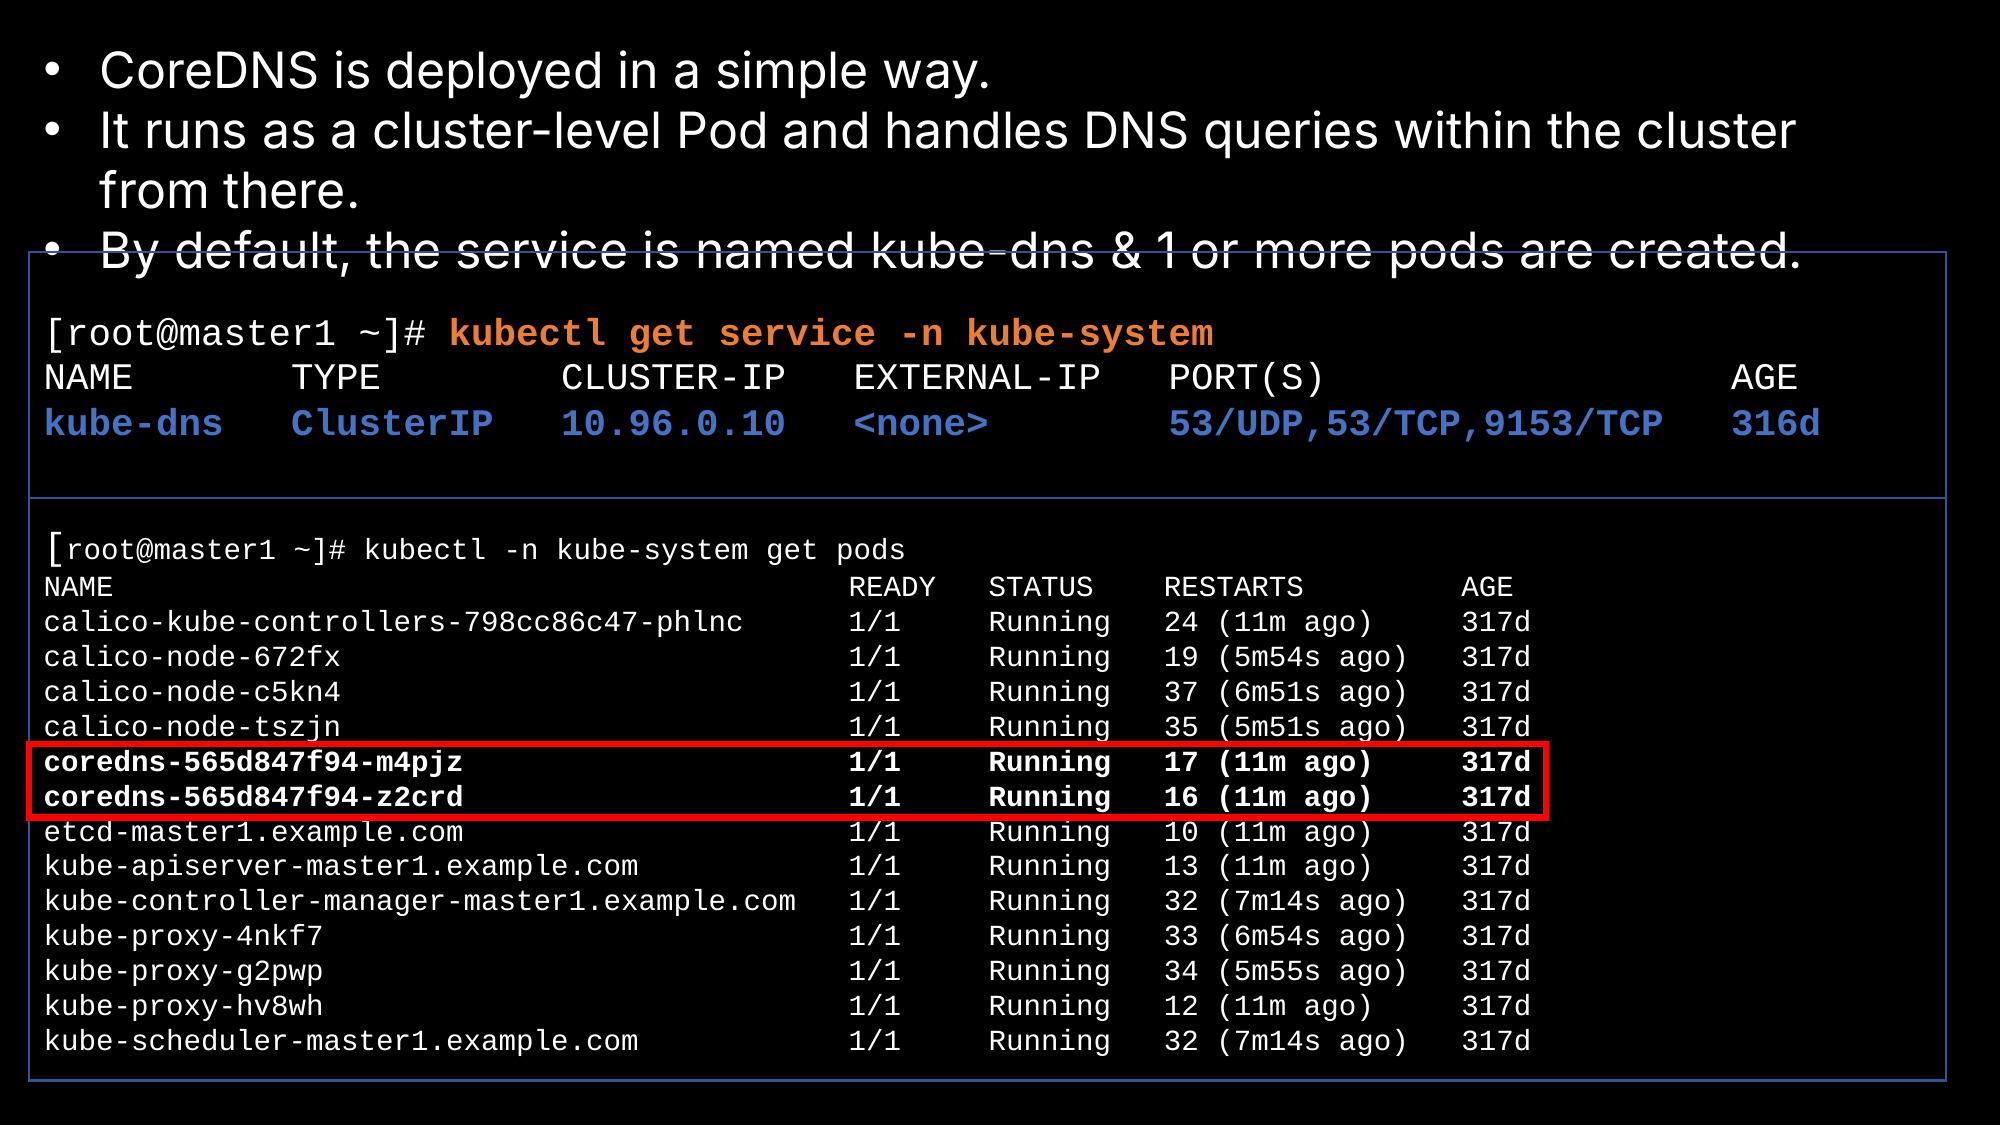

CoreDNS is deployed in a simple way.
It runs as a cluster-level Pod and handles DNS queries within the cluster from there.
By default, the service is named kube-dns & 1 or more pods are created.
[root@master1 ~]# kubectl get service -n kube-system
NAME       TYPE        CLUSTER-IP   EXTERNAL-IP   PORT(S)                  AGE
kube-dns   ClusterIP   10.96.0.10   <none>        53/UDP,53/TCP,9153/TCP   316d
[root@master1 ~]# kubectl -n kube-system get pods
NAME                                          READY   STATUS    RESTARTS         AGE
calico-kube-controllers-798cc86c47-phlnc      1/1     Running   24 (11m ago)     317d
calico-node-672fx                             1/1     Running   19 (5m54s ago)   317d
calico-node-c5kn4                             1/1     Running   37 (6m51s ago)   317d
calico-node-tszjn                             1/1     Running   35 (5m51s ago)   317d
coredns-565d847f94-m4pjz                      1/1     Running   17 (11m ago)     317d
coredns-565d847f94-z2crd                      1/1     Running   16 (11m ago)     317d
etcd-master1.example.com                      1/1     Running   10 (11m ago)     317d
kube-apiserver-master1.example.com            1/1     Running   13 (11m ago)     317d
kube-controller-manager-master1.example.com   1/1     Running   32 (7m14s ago)   317d
kube-proxy-4nkf7                              1/1     Running   33 (6m54s ago)   317d
kube-proxy-g2pwp                              1/1     Running   34 (5m55s ago)   317d
kube-proxy-hv8wh                              1/1     Running   12 (11m ago)     317d
kube-scheduler-master1.example.com            1/1     Running   32 (7m14s ago)   317d